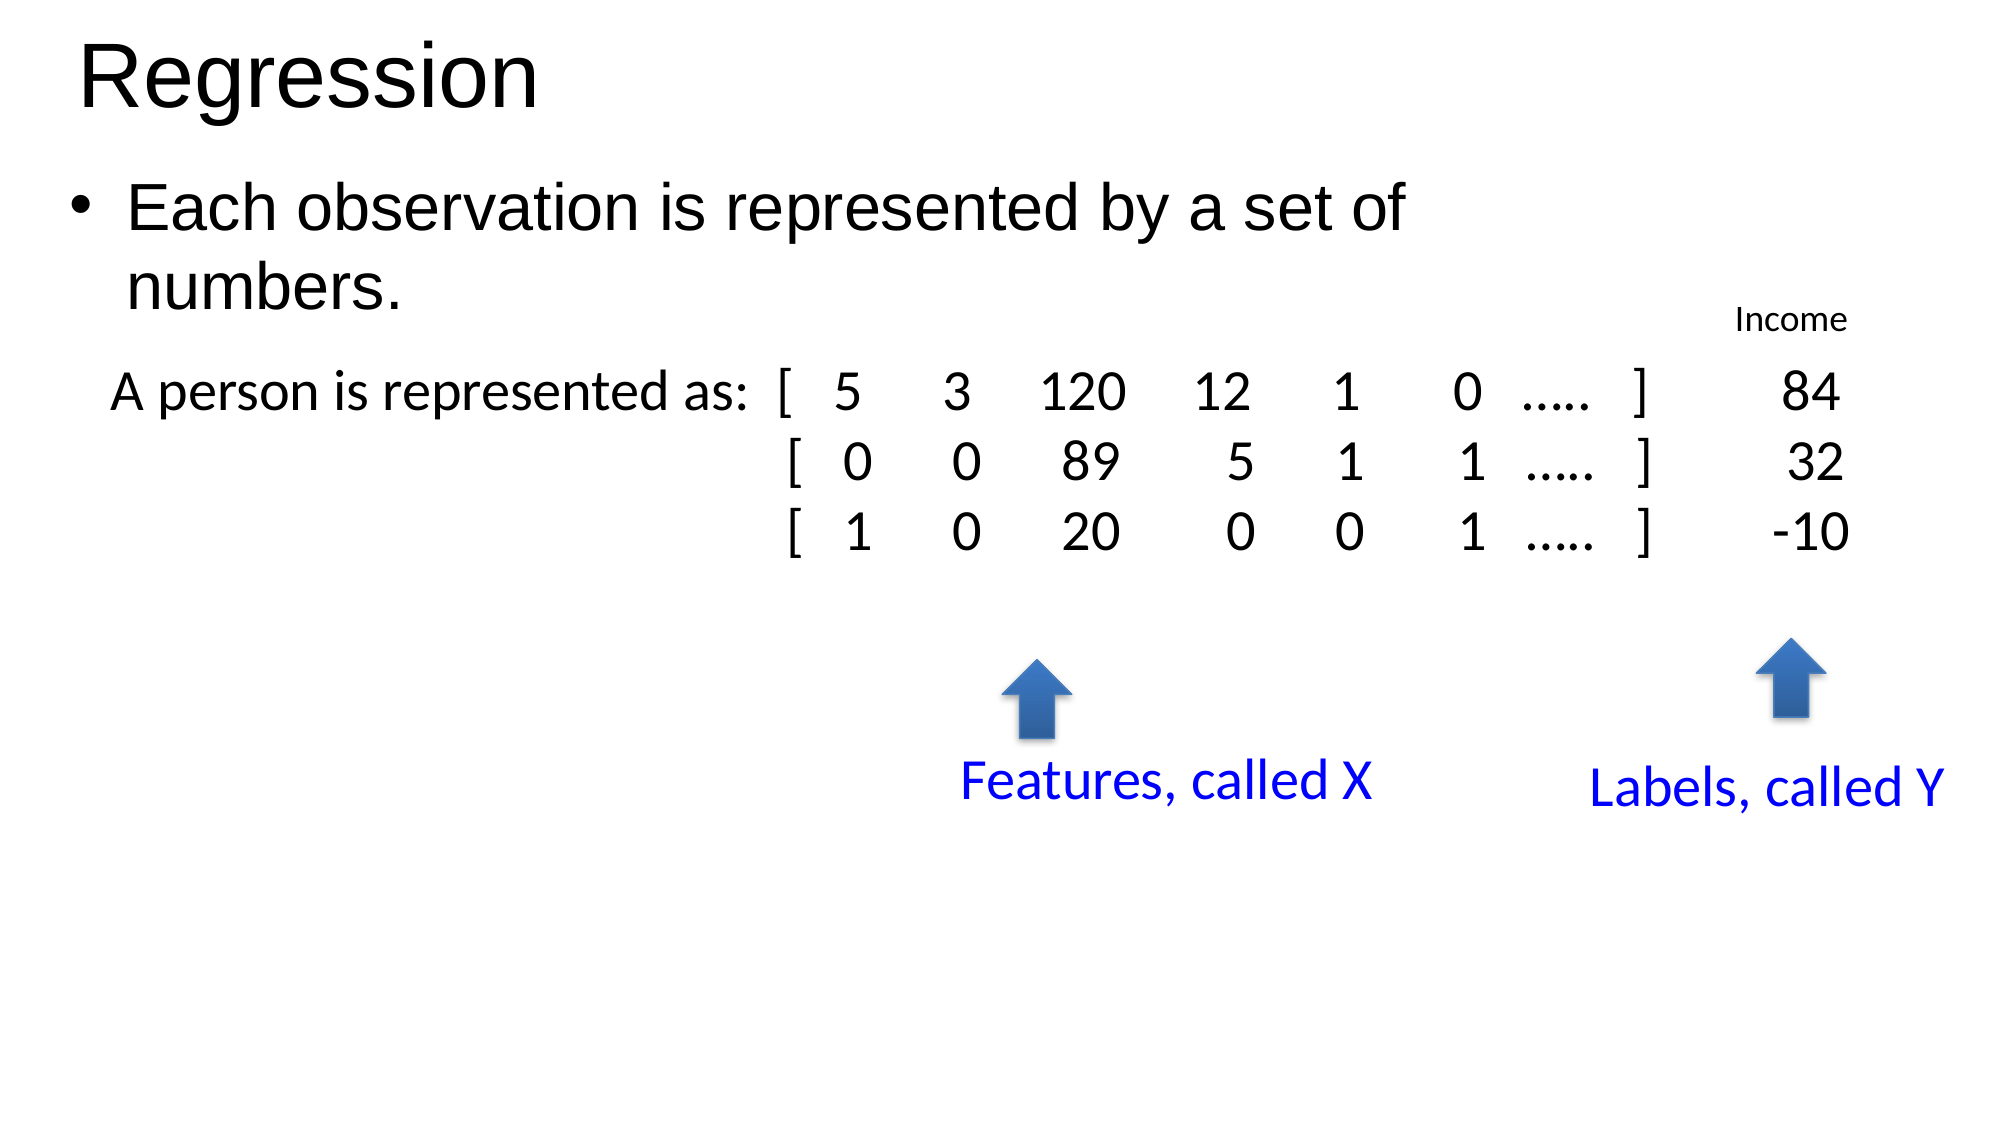

# Regression
Each observation is represented by a set of numbers.
Income
A person is represented as:  [   5      3     120     12      1       0   …..   ]          84
                                                   [   0      0      89        5      1       1   …..   ]          32
                                                   [   1      0      20        0      0       1   …..   ]         -10

Features, called X
Labels, called Y